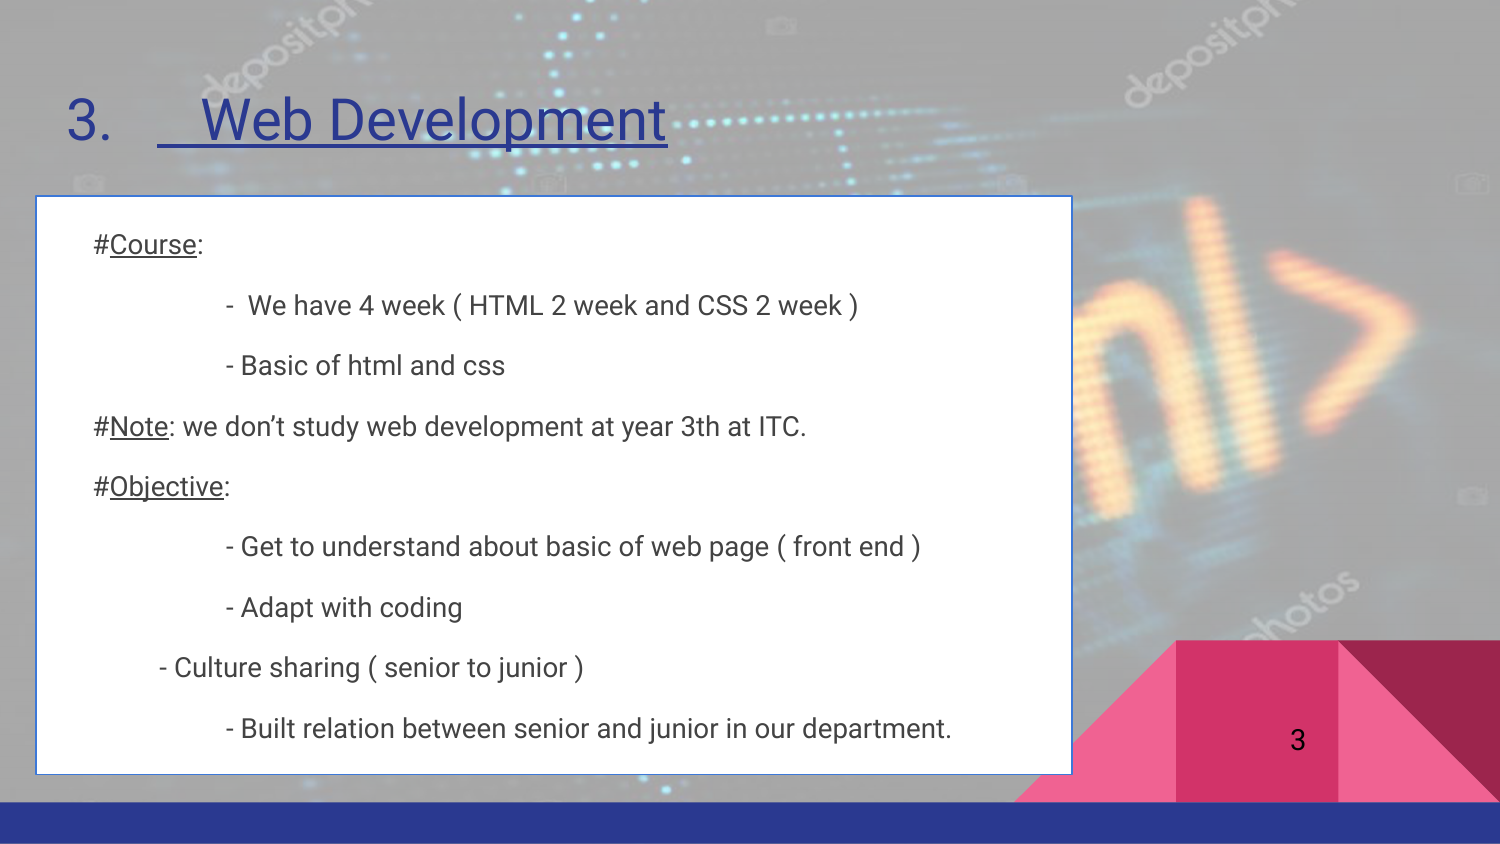

# 3.      Web Development

#Course:
	-  We have 4 week ( HTML 2 week and CSS 2 week )
	- Basic of html and css
#Note: we don’t study web development at year 3th at ITC.
#Objective:
	- Get to understand about basic of web page ( front end )
	- Adapt with coding
- Culture sharing ( senior to junior )
	- Built relation between senior and junior in our department.
3